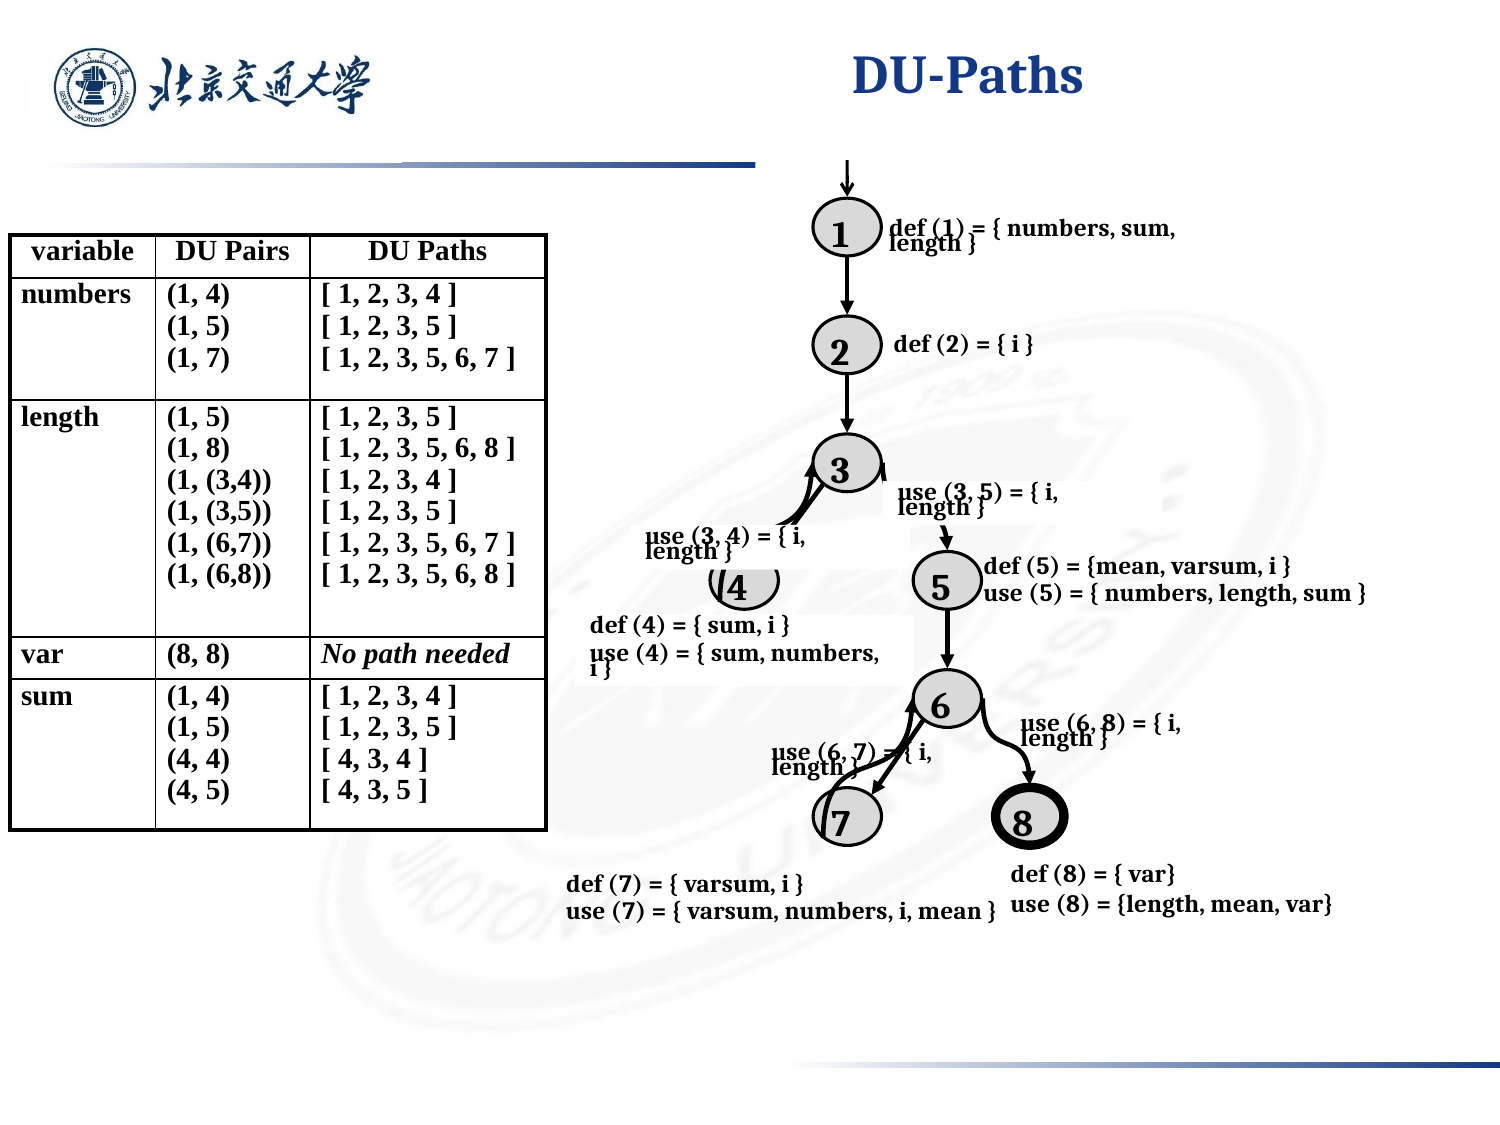

# DU-Paths

1

2

3

4

5

6

8

7
def (7) = { varsum, i }
use (7) = { varsum, numbers, i, mean }
def (1) = { numbers, sum, length }
def (2) = { i }
use (3, 5) = { i, length }
use (3, 4) = { i, length }
def (5) = {mean, varsum, i }
use (5) = { numbers, length, sum }
def (4) = { sum, i }
use (4) = { sum, numbers, i }
use (6, 8) = { i, length }
use (6, 7) = { i, length }
def (8) = { var}
use (8) = {length, mean, var}
| variable | DU Pairs | DU Paths |
| --- | --- | --- |
| numbers | (1, 4) (1, 5) (1, 7) | [ 1, 2, 3, 4 ] [ 1, 2, 3, 5 ] [ 1, 2, 3, 5, 6, 7 ] |
| length | (1, 5) (1, 8) (1, (3,4)) (1, (3,5)) (1, (6,7)) (1, (6,8)) | [ 1, 2, 3, 5 ] [ 1, 2, 3, 5, 6, 8 ] [ 1, 2, 3, 4 ] [ 1, 2, 3, 5 ] [ 1, 2, 3, 5, 6, 7 ] [ 1, 2, 3, 5, 6, 8 ] |
| var | (8, 8) | No path needed |
| sum | (1, 4) (1, 5) (4, 4) (4, 5) | [ 1, 2, 3, 4 ] [ 1, 2, 3, 5 ] [ 4, 3, 4 ] [ 4, 3, 5 ] |